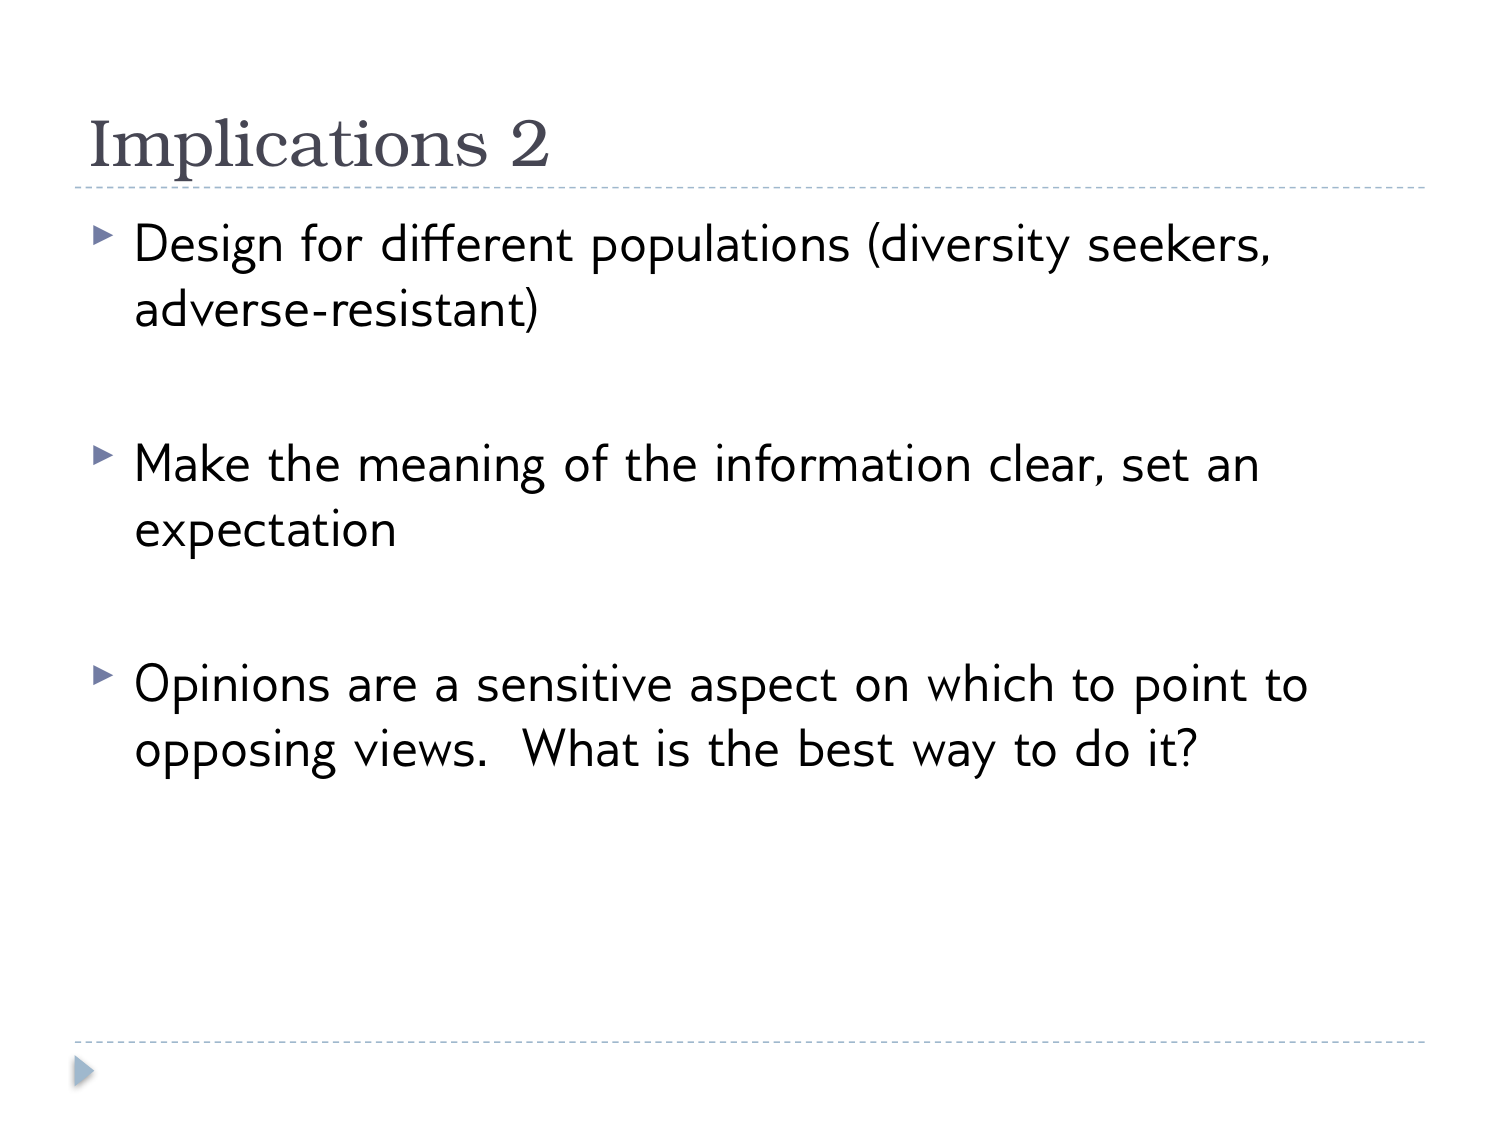

# Implications 2
Design for different populations (diversity seekers, adverse-resistant)

Make the meaning of the information clear, set an expectation

Opinions are a sensitive aspect on which to point to opposing views.  What is the best way to do it?